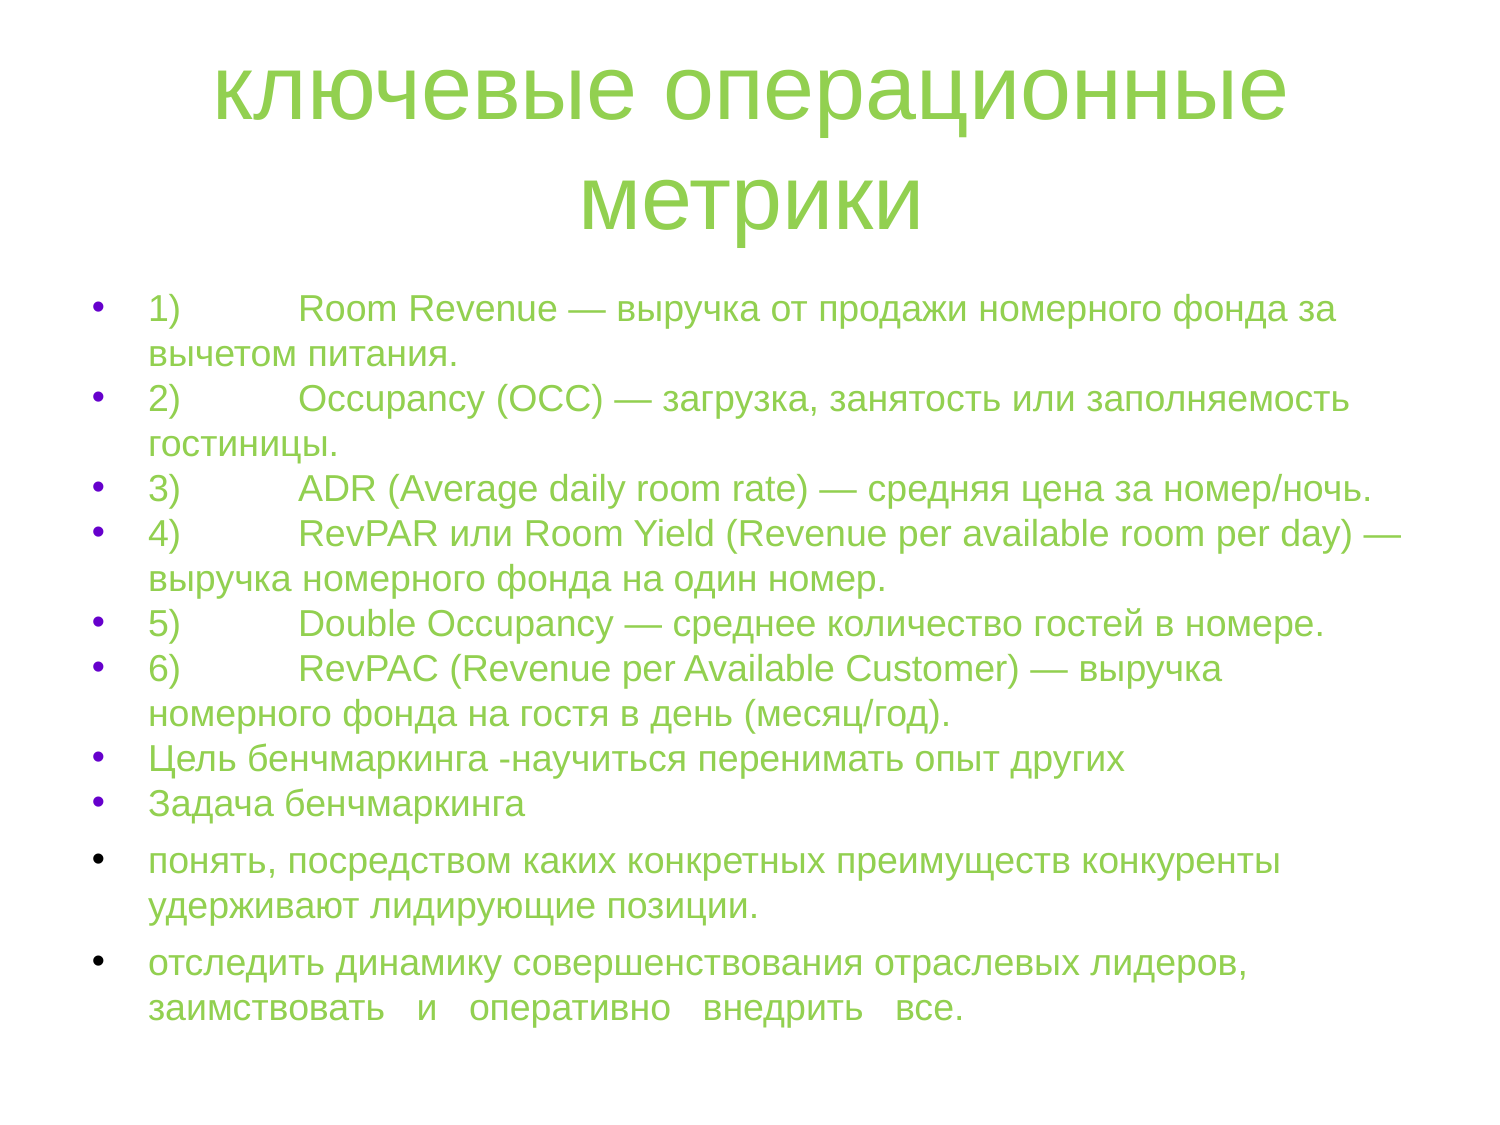

# ключевые операционные метрики

1)	Room Revenue — выручка от продажи номерного фонда за вычетом питания.
2)	Occupancy (OCC) — загрузка, занятость или заполняемость гостиницы.
3)	ADR (Average daily room rate) — средняя цена за номер/ночь.
4)	RevPAR или Room Yield (Revenue per available room per day) — выручка номерного фонда на один номер.
5)	Double Occupancy — среднее количество гостей в номере.
6)	RevPAC (Revenue per Available Customer) — выручка номерного фонда на гостя в день (месяц/год).
Цель бенчмаркинга -научиться перенимать опыт других
Задача бенчмаркинга
понять, посредством каких конкретных преимуществ конкуренты удерживают лидирующие позиции.
отследить динамику совершенствования отраслевых лидеров, заимствовать   и   оперативно   внедрить   все.